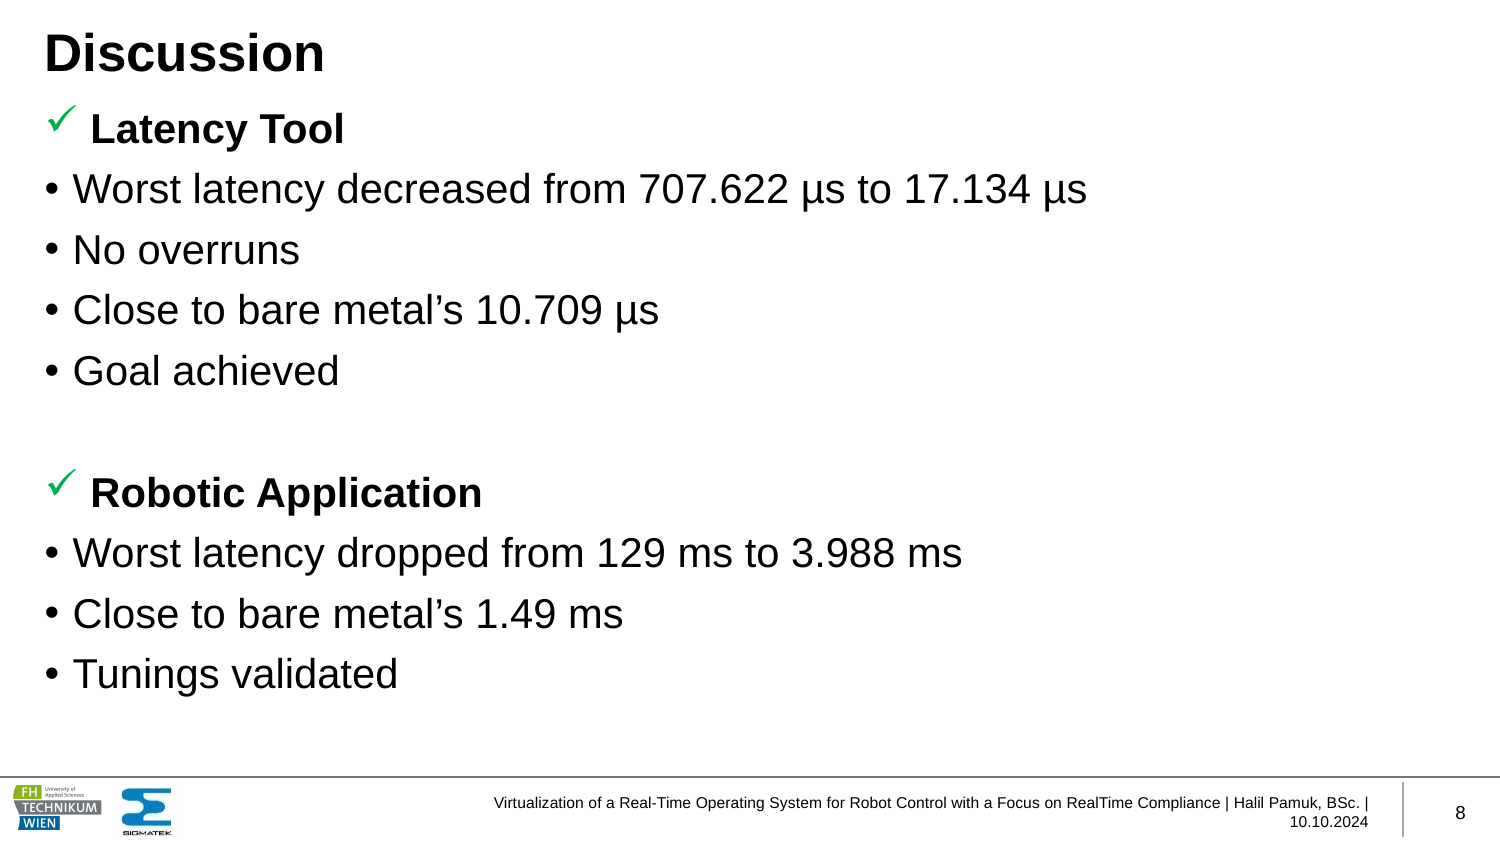

# Discussion
 Latency Tool
Worst latency decreased from 707.622 µs to 17.134 µs
No overruns
Close to bare metal’s 10.709 µs
Goal achieved

 Robotic Application
Worst latency dropped from 129 ms to 3.988 ms
Close to bare metal’s 1.49 ms
Tunings validated
Virtualization of a Real-Time Operating System for Robot Control with a Focus on RealTime Compliance | Halil Pamuk, BSc. | 10.10.2024
8